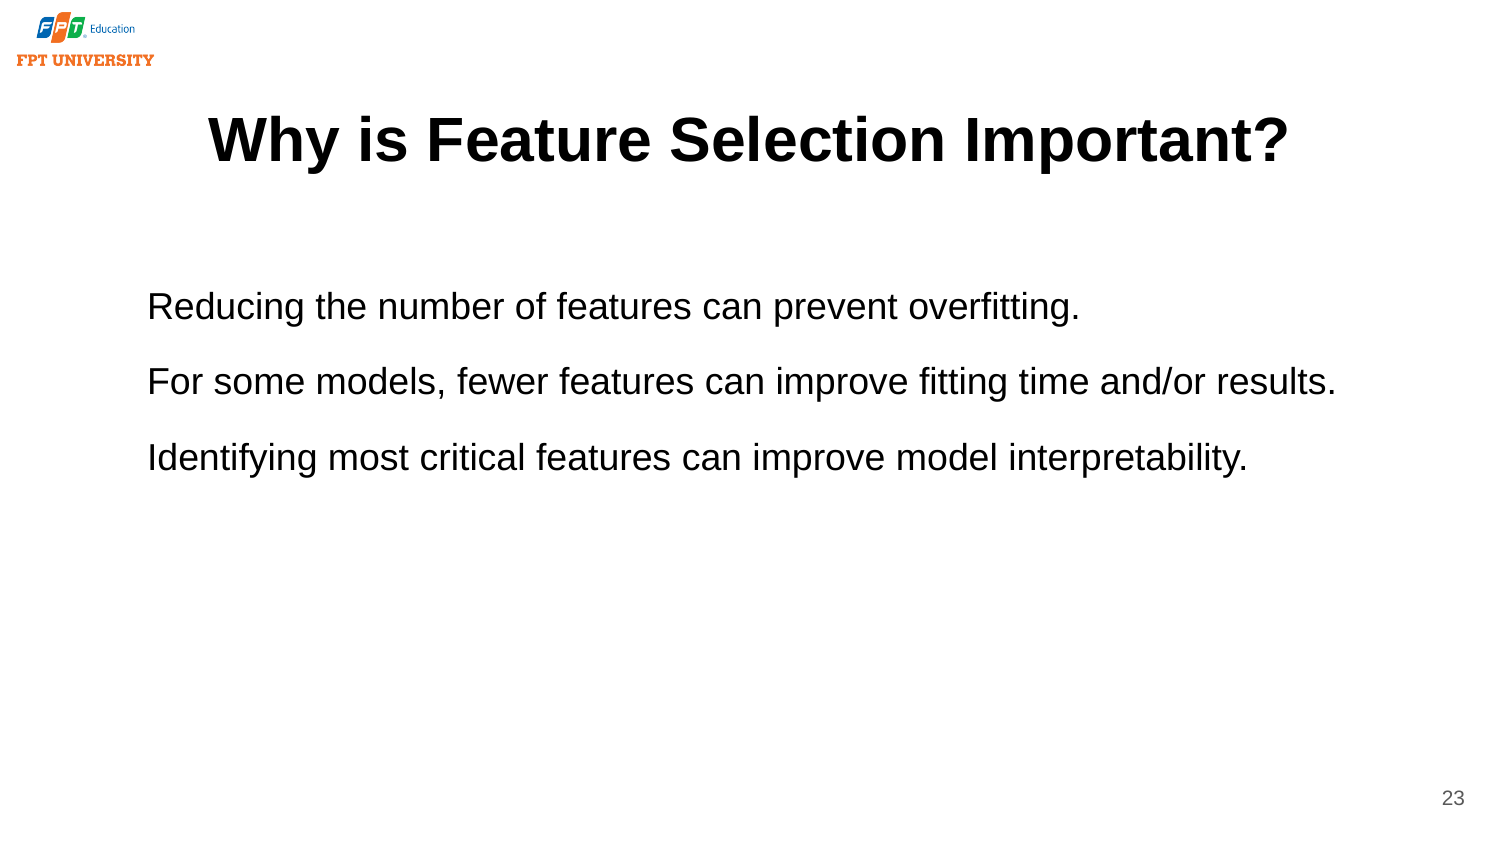

# Why is Feature Selection Important?
Reducing the number of features can prevent overfitting.

For some models, fewer features can improve fitting time and/or results.

Identifying most critical features can improve model interpretability.
23